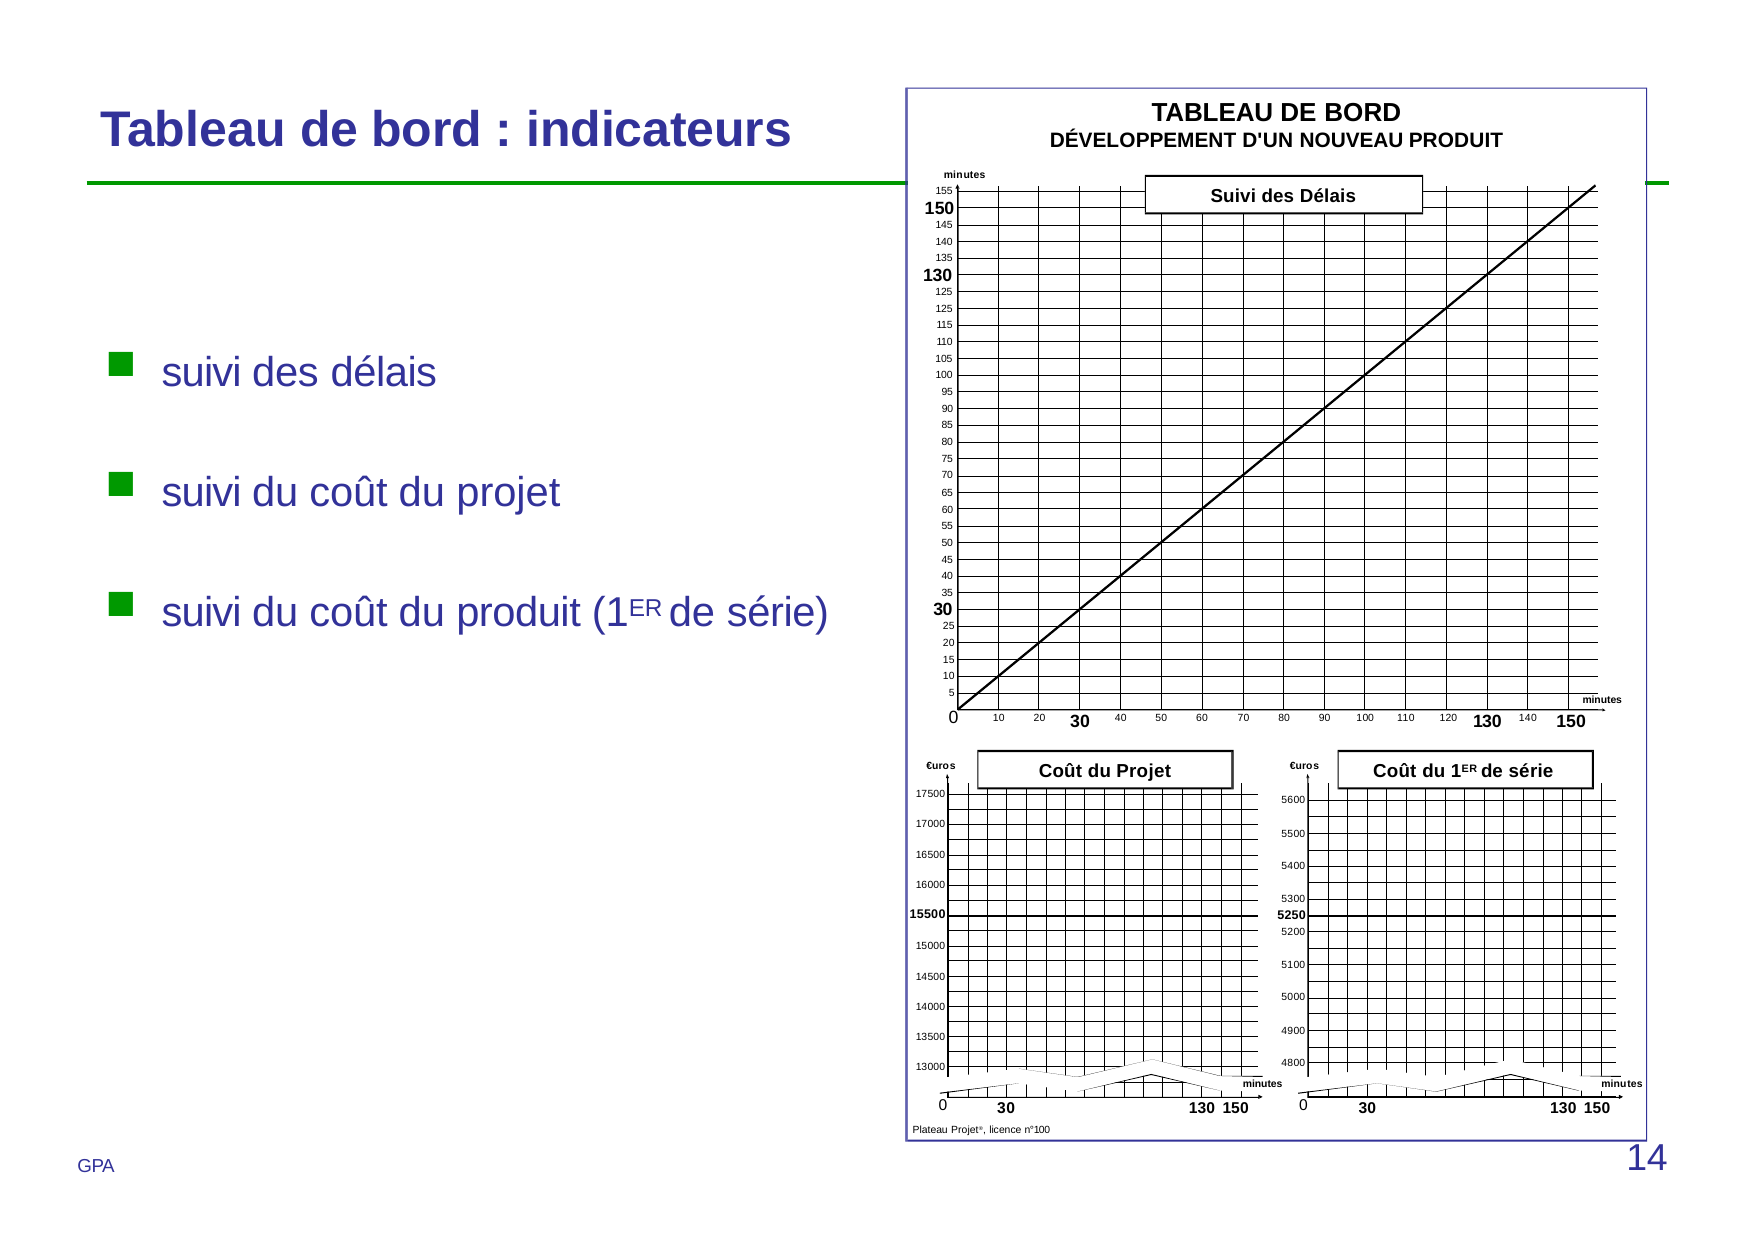

TABLEAU DE BORD
DÉVELOPPEMENT D'UN NOUVEAU PRODUIT
# Tableau de bord : indicateurs
minutes

Suivi des Délais
155
150
145
140
135
130
125
125
115
110
105
100
95
90
85
80
75
70
65
60
55
50
45
40
35
30
25
20
15
10
5
0

suivi des délais

suivi du coût du projet

suivi du coût du produit (1ER de série)

minutes

30
130	150
10
20
40
50
60
70
80
90
100
110	120
140

Coût du Projet
Coût du 1ER de série
€uros
€uros

17500

5600

17000

5500

16500

5400

16000

5300
5250
5200

15500

15000

5100

14500

5000

14000

4900
13500

4800
13000

minutes
minutes

0
0
30
130 150
30
130 150

Plateau Projet®, licence n°100
14
GPA